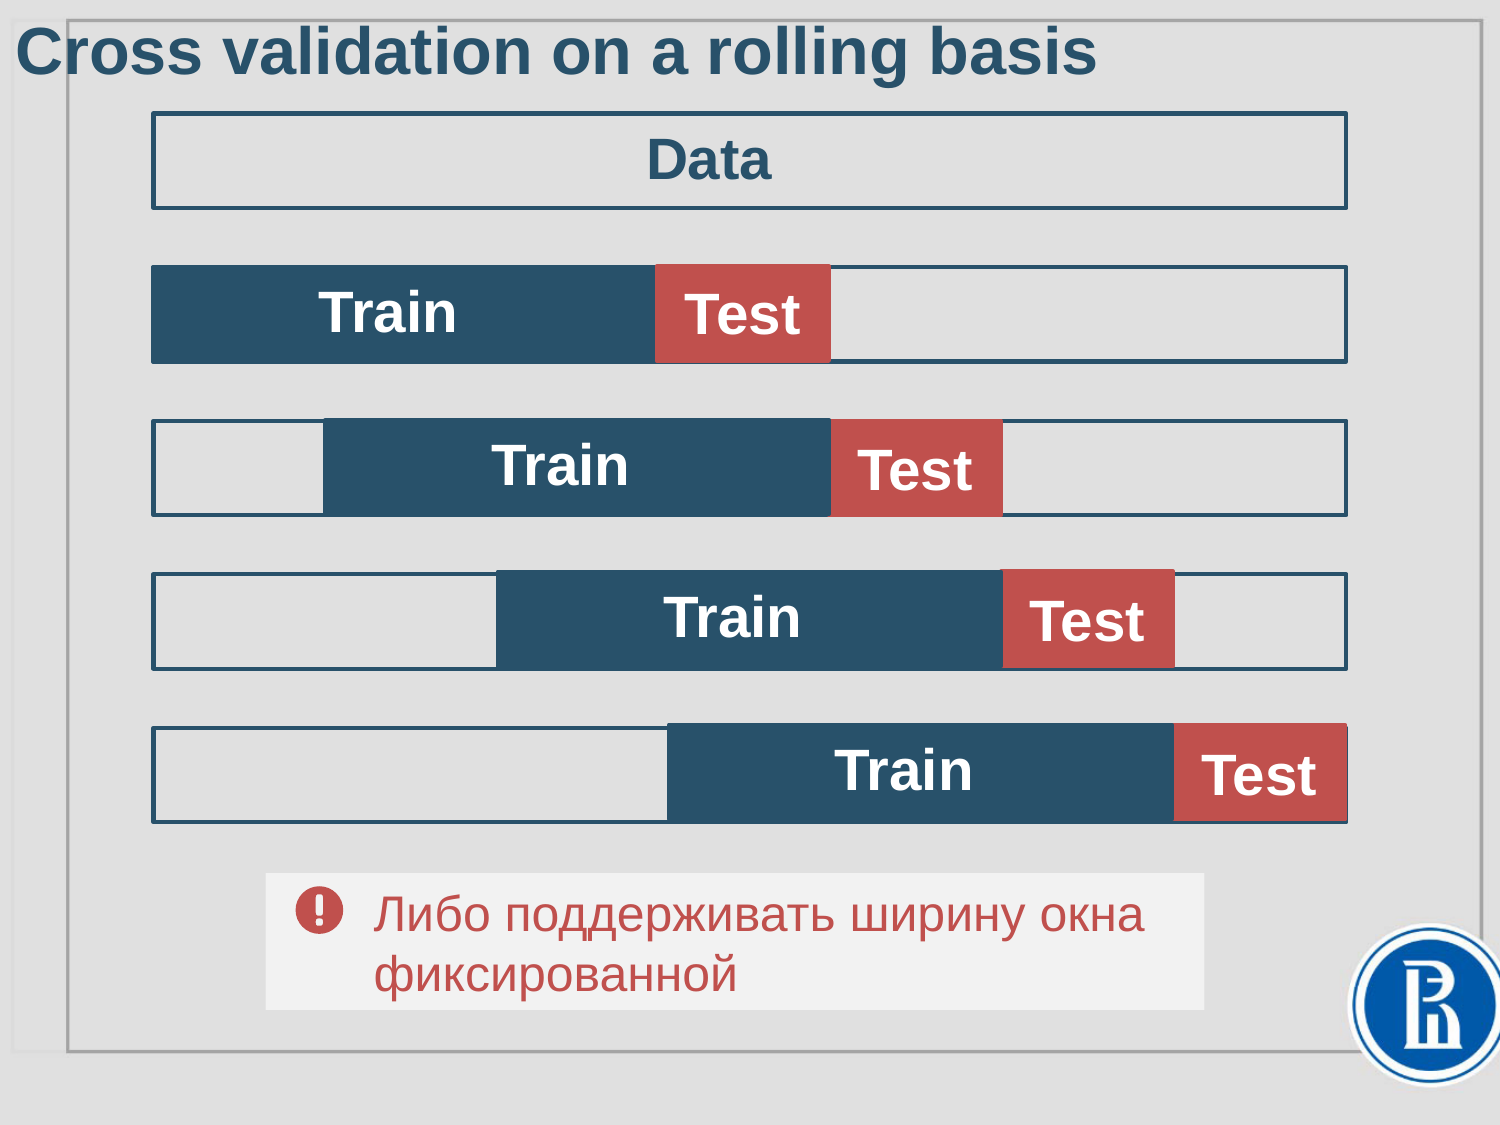

Cross validation on a rolling basis

Data

Train

Test
Train

Test

Train

Test
Train

Test

Либо поддерживать ширину окна фиксированной